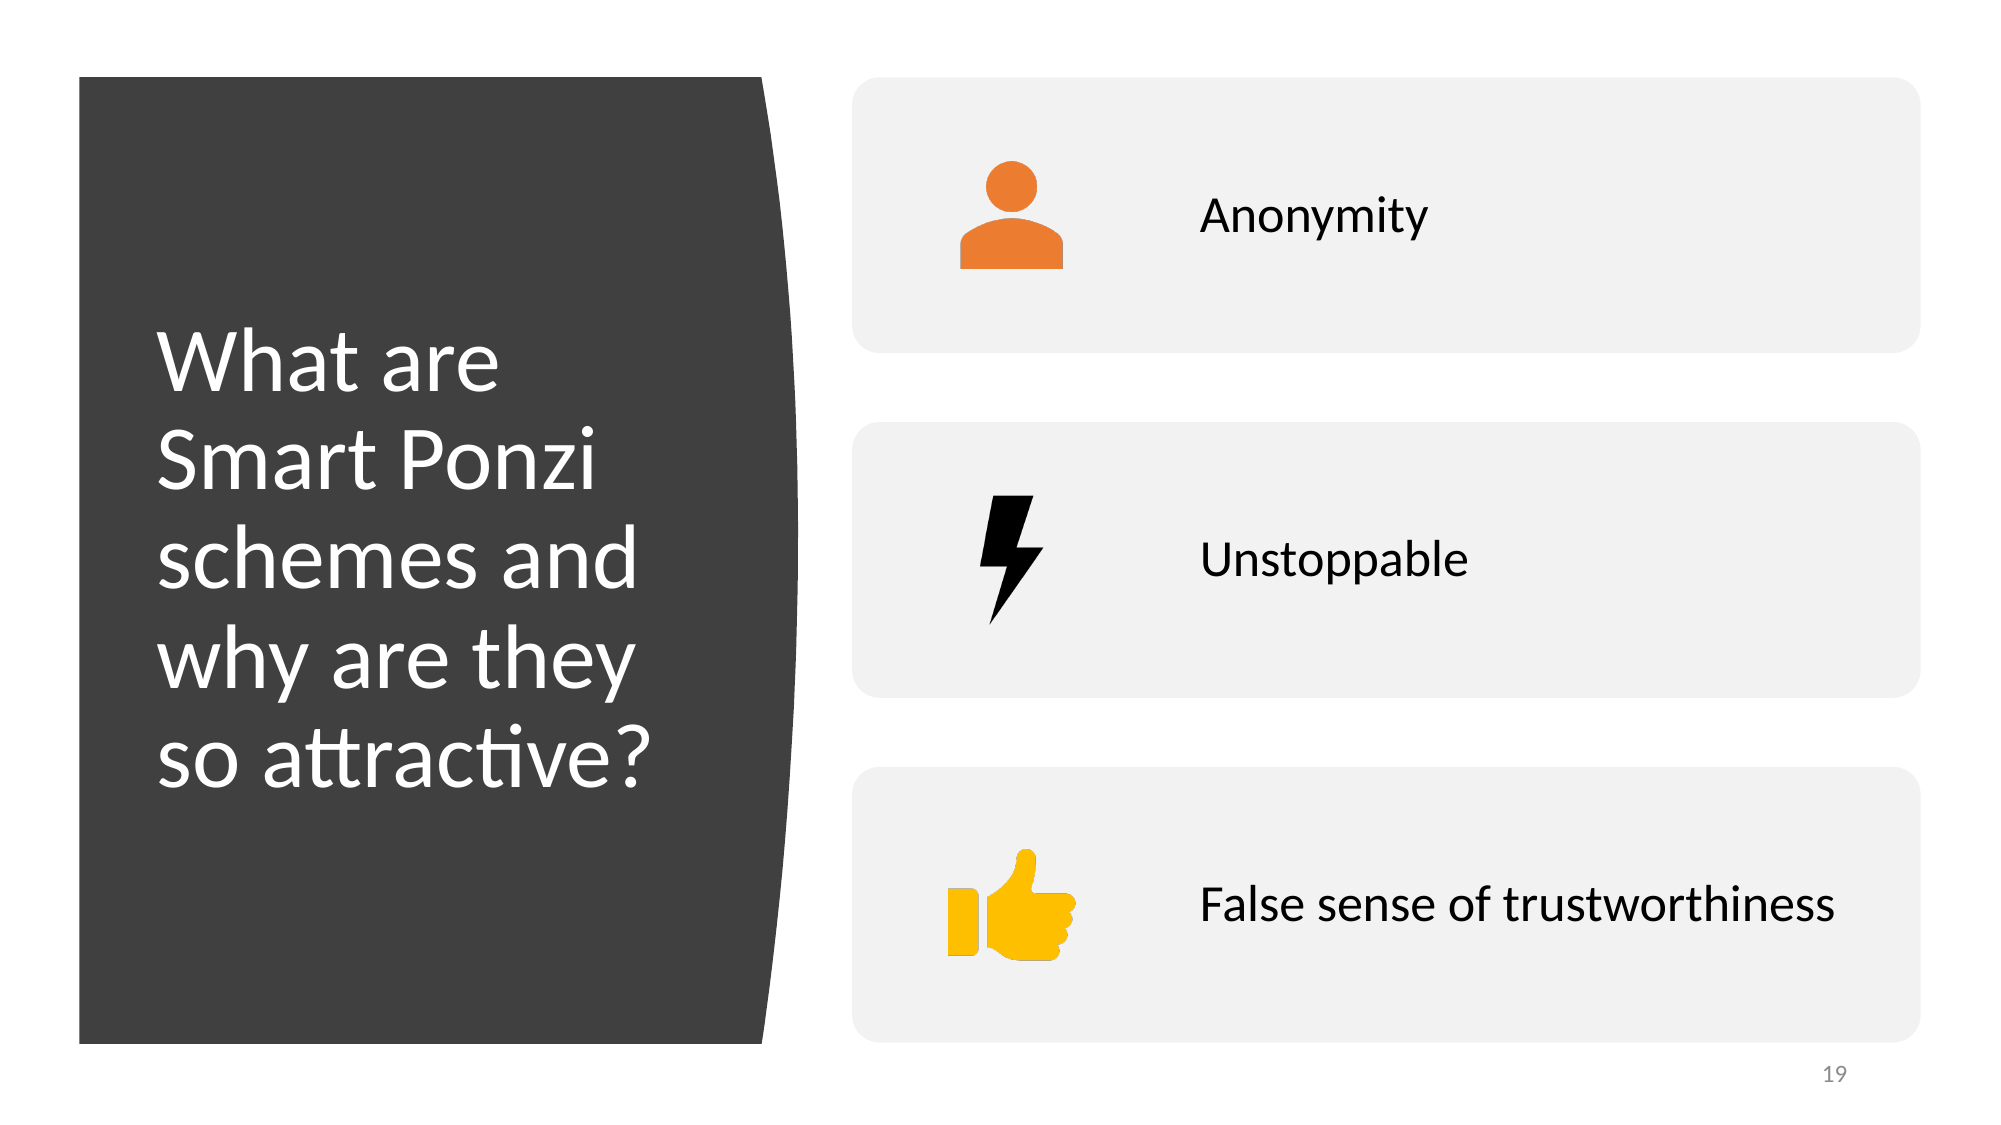

Anonymity
Unstoppable
False sense of trustworthiness

# What are Smart Ponzi schemes and why are they so attractive?
19